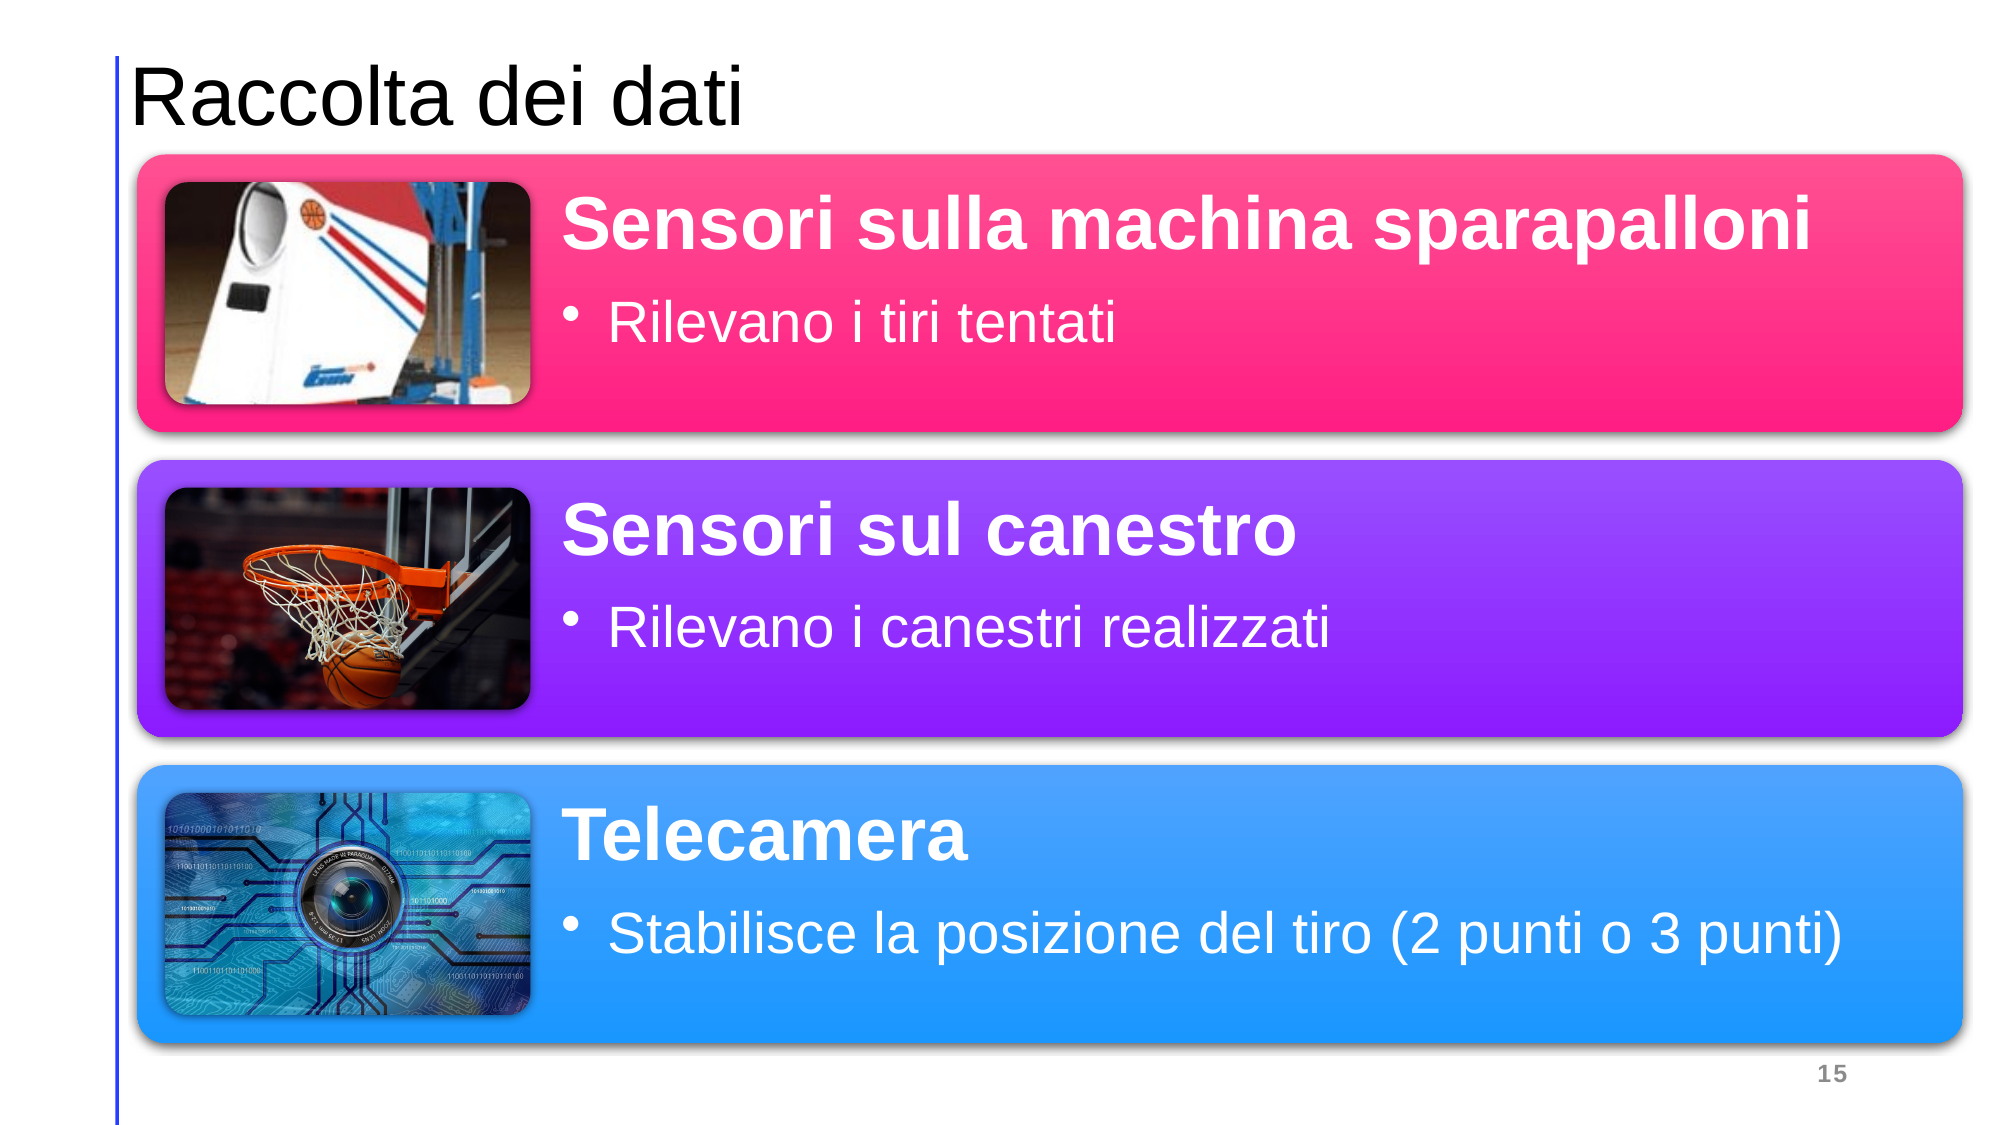

# Raccolta dei dati
Sensori sulla machina sparapalloni
Rilevano i tiri tentati
Sensori sul canestro
Rilevano i canestri realizzati
Telecamera
Stabilisce la posizione del tiro (2 punti o 3 punti)
15